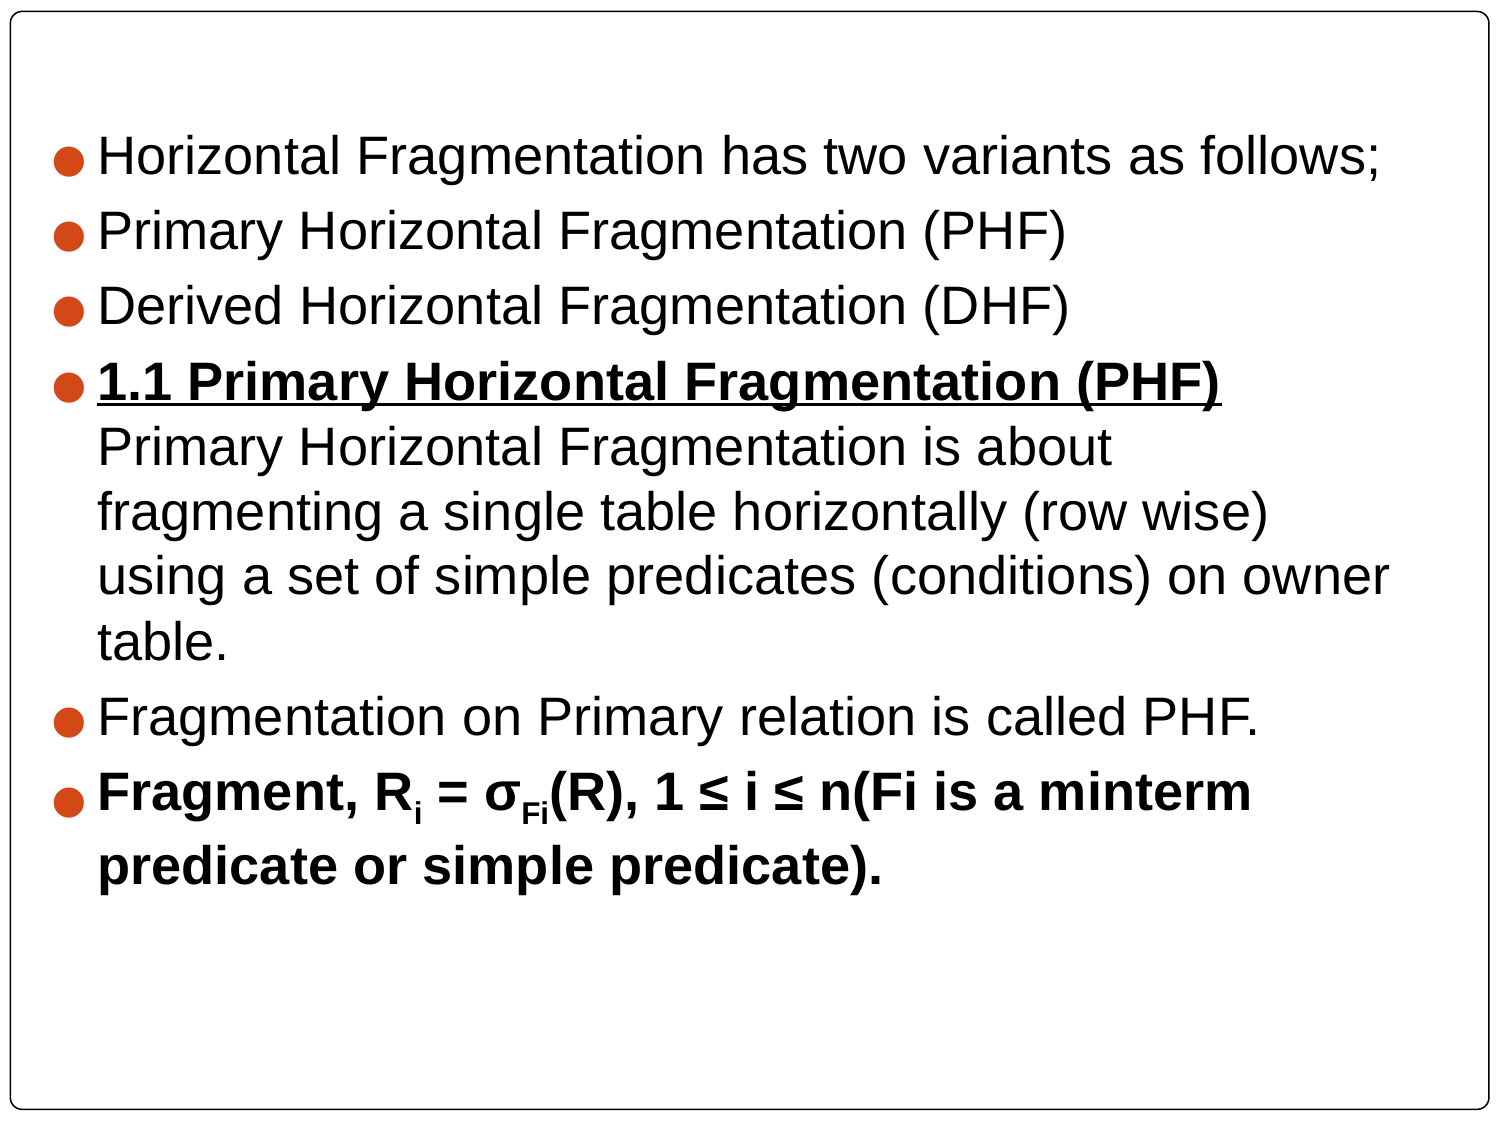

#
Horizontal Fragmentation has two variants as follows;
Primary Horizontal Fragmentation (PHF)
Derived Horizontal Fragmentation (DHF)
1.1 Primary Horizontal Fragmentation (PHF)
Primary Horizontal Fragmentation is about fragmenting a single table horizontally (row wise) using a set of simple predicates (conditions) on owner table.
Fragmentation on Primary relation is called PHF.
Fragment, Ri = σFi(R), 1 ≤ i ≤ n(Fi is a minterm predicate or simple predicate).